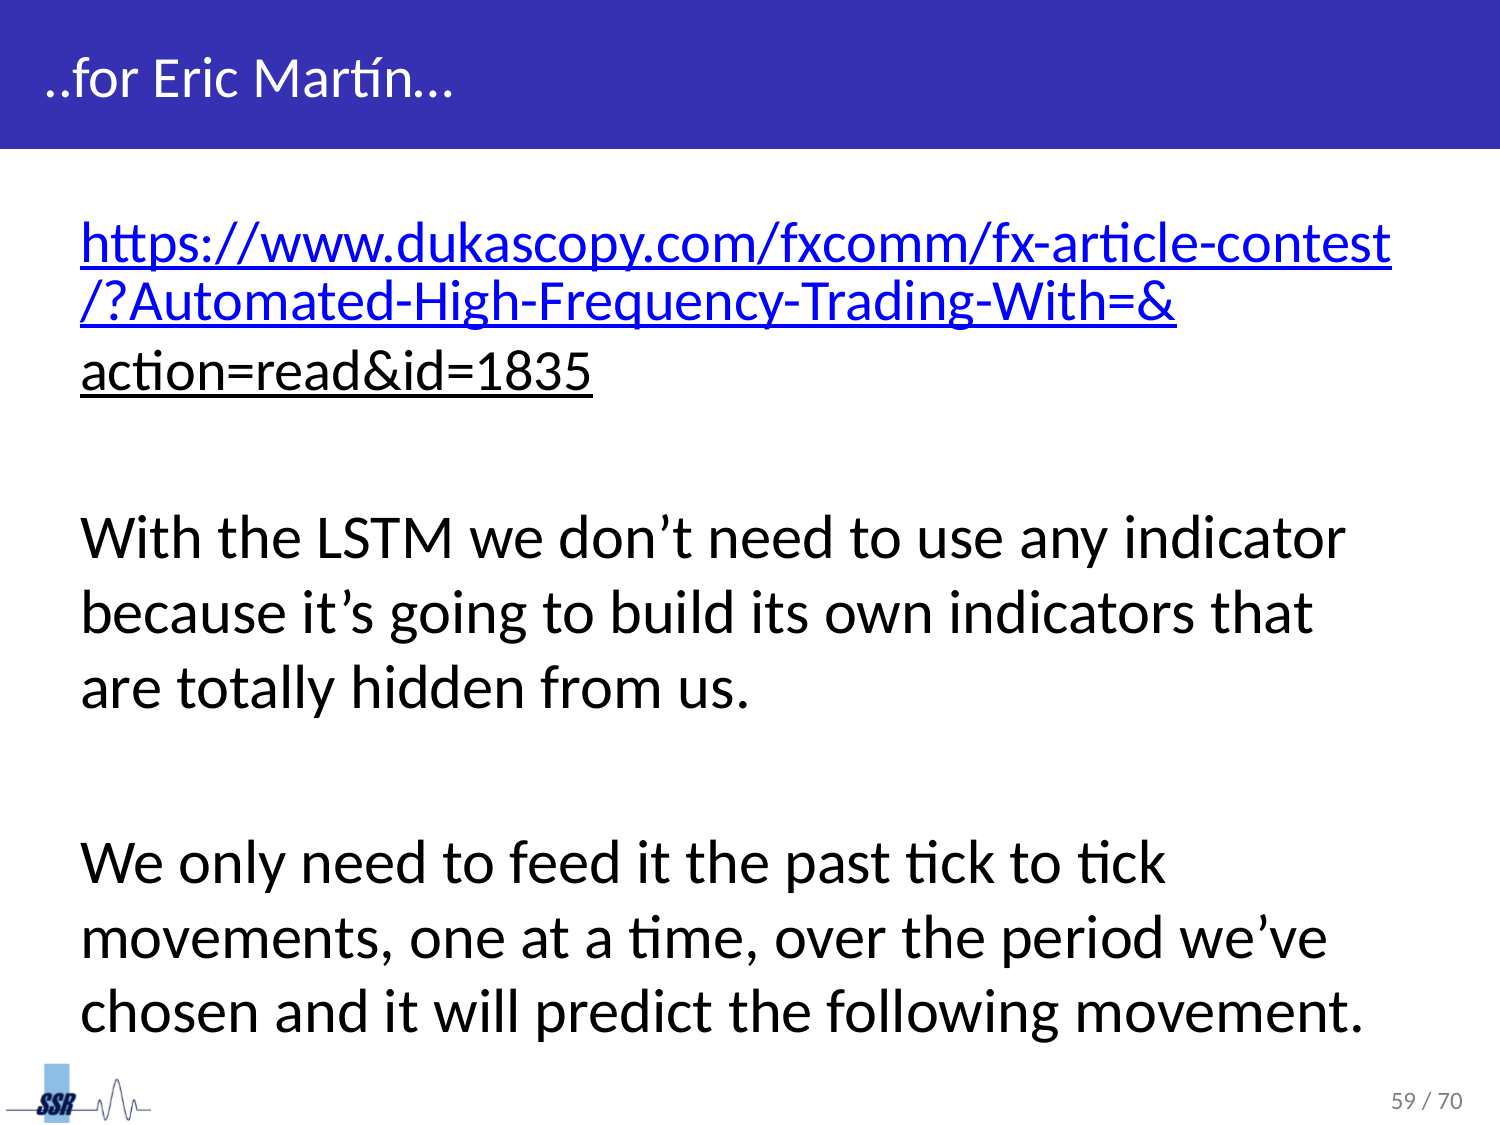

# ..for Eric Martín…
https://www.dukascopy.com/fxcomm/fx-article-contest/?Automated-High-Frequency-Trading-With=&action=read&id=1835

With the LSTM we don’t need to use any indicator because it’s going to build its own indicators that are totally hidden from us.

We only need to feed it the past tick to tick movements, one at a time, over the period we’ve chosen and it will predict the following movement.